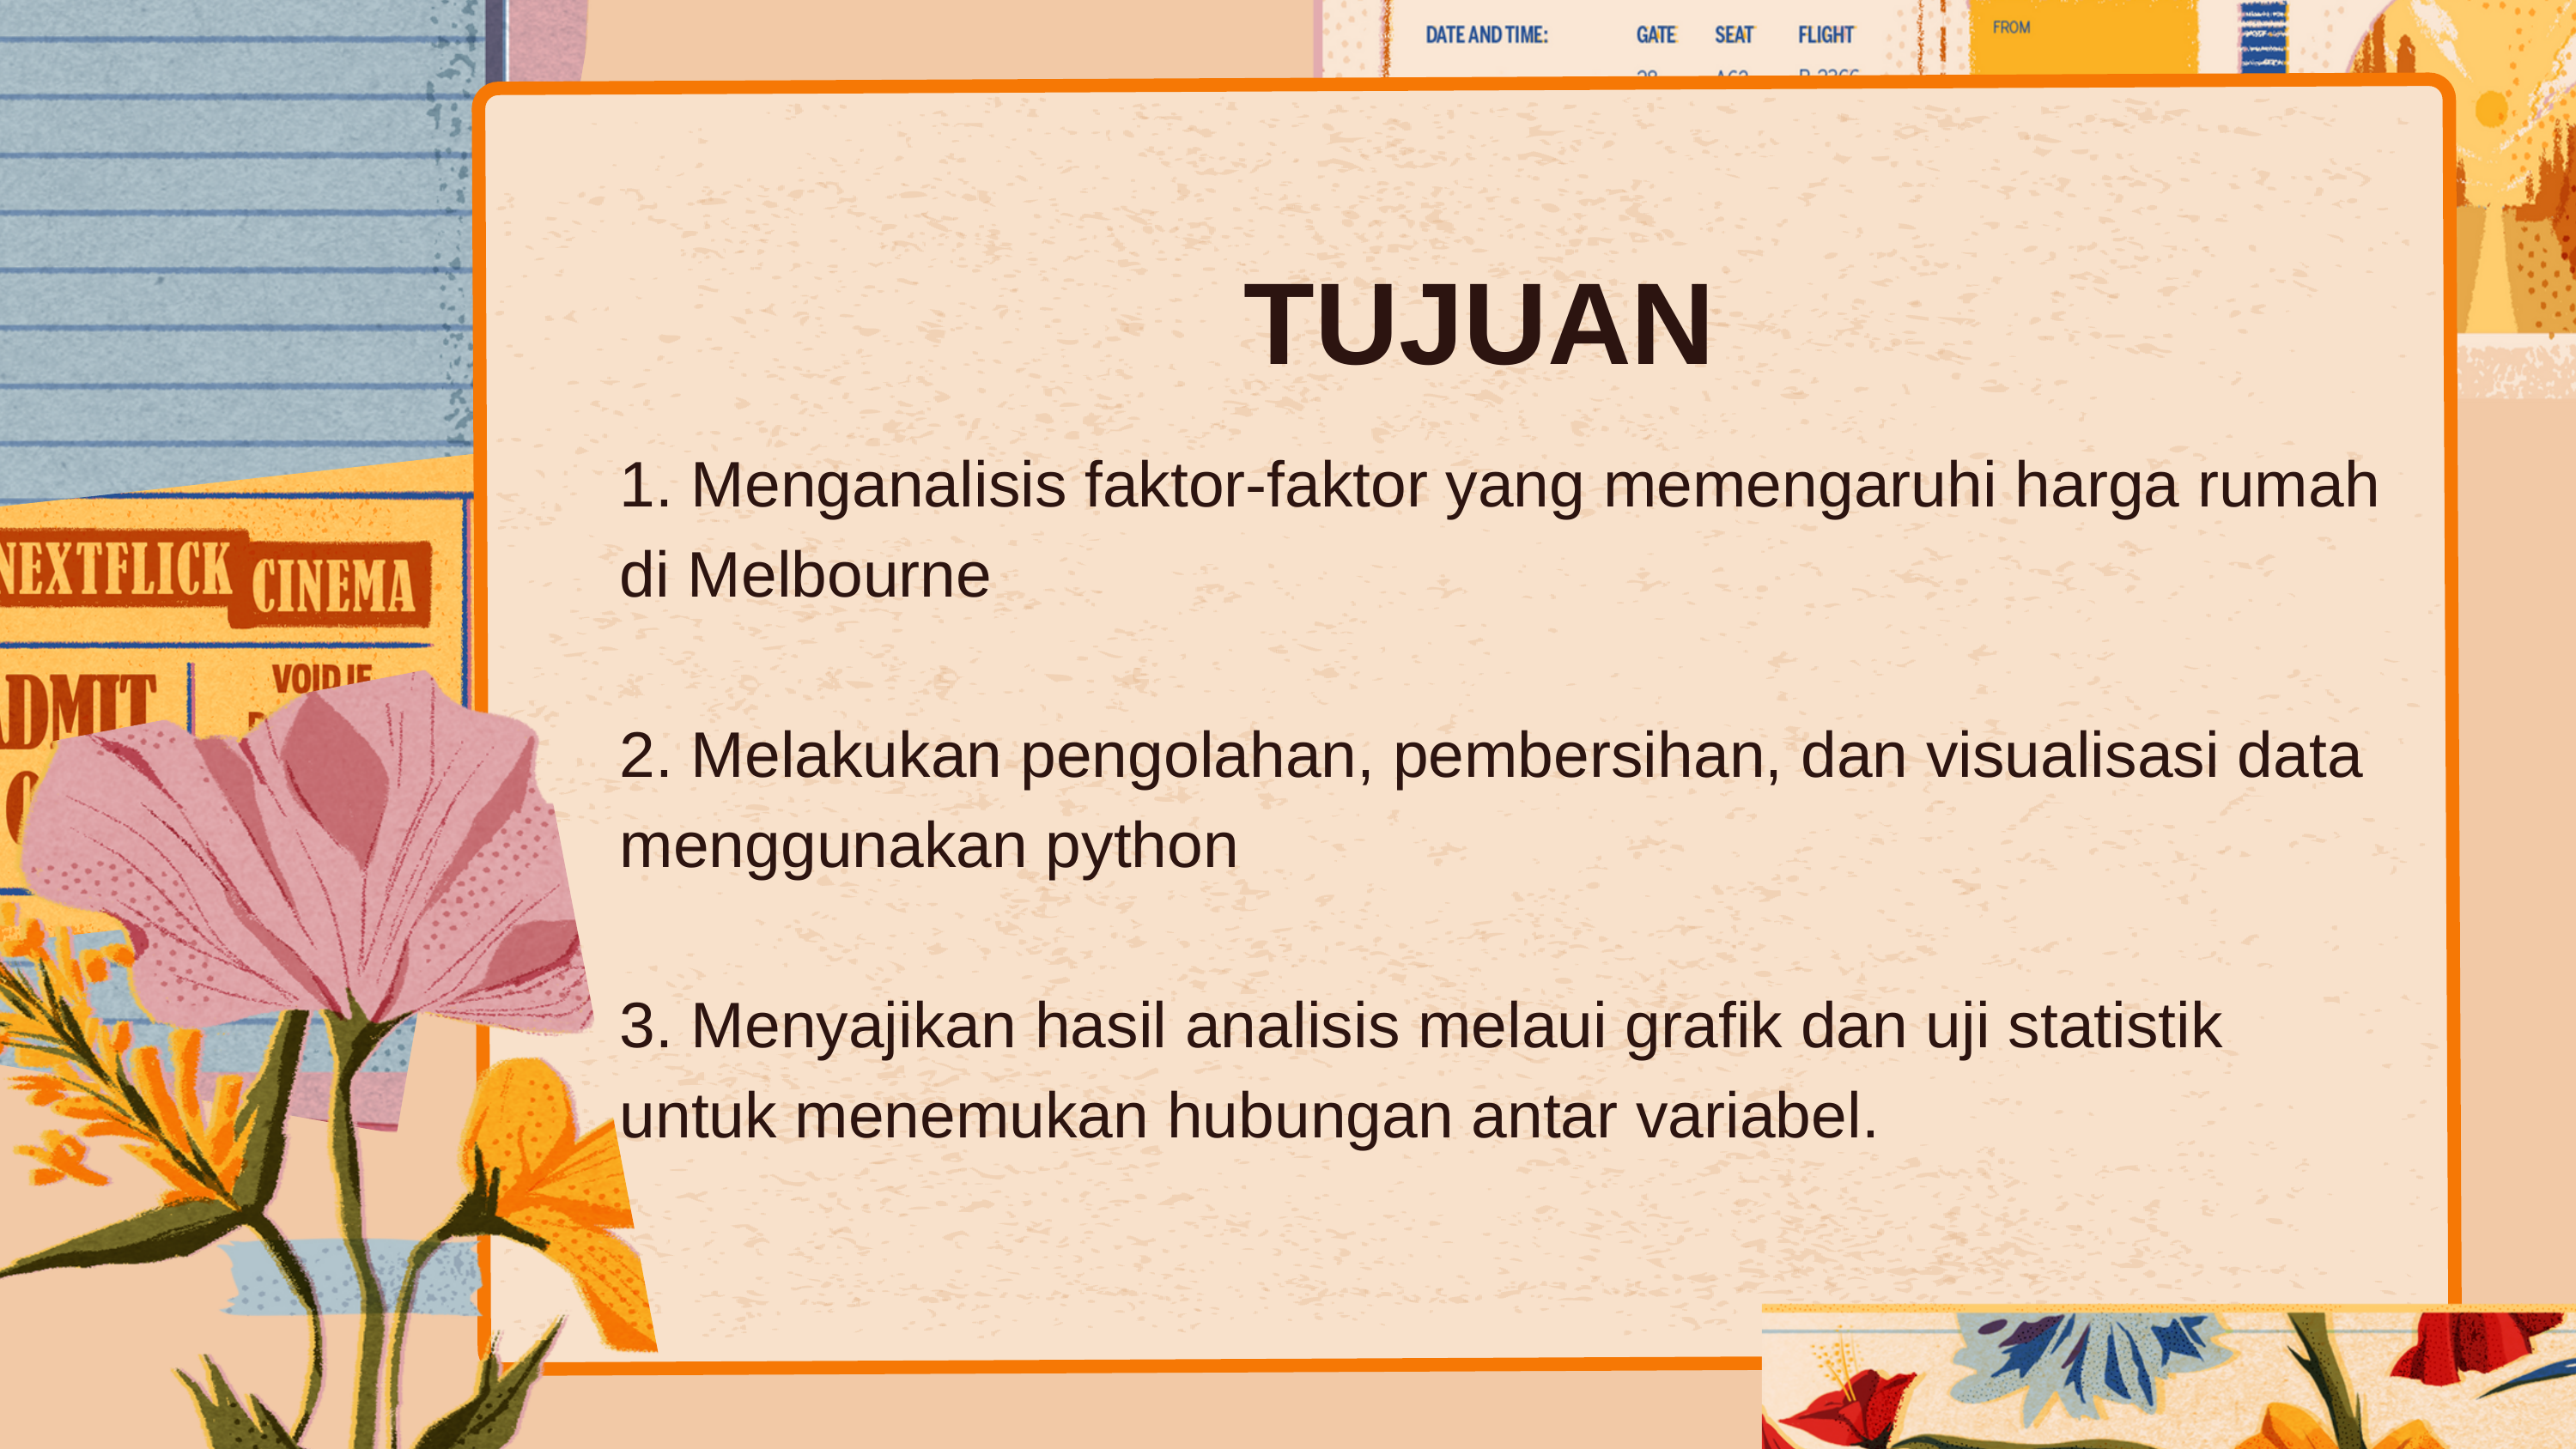

TUJUAN
1. Menganalisis faktor-faktor yang memengaruhi harga rumah di Melbourne

2. Melakukan pengolahan, pembersihan, dan visualisasi data menggunakan python

3. Menyajikan hasil analisis melaui grafik dan uji statistik untuk menemukan hubungan antar variabel.